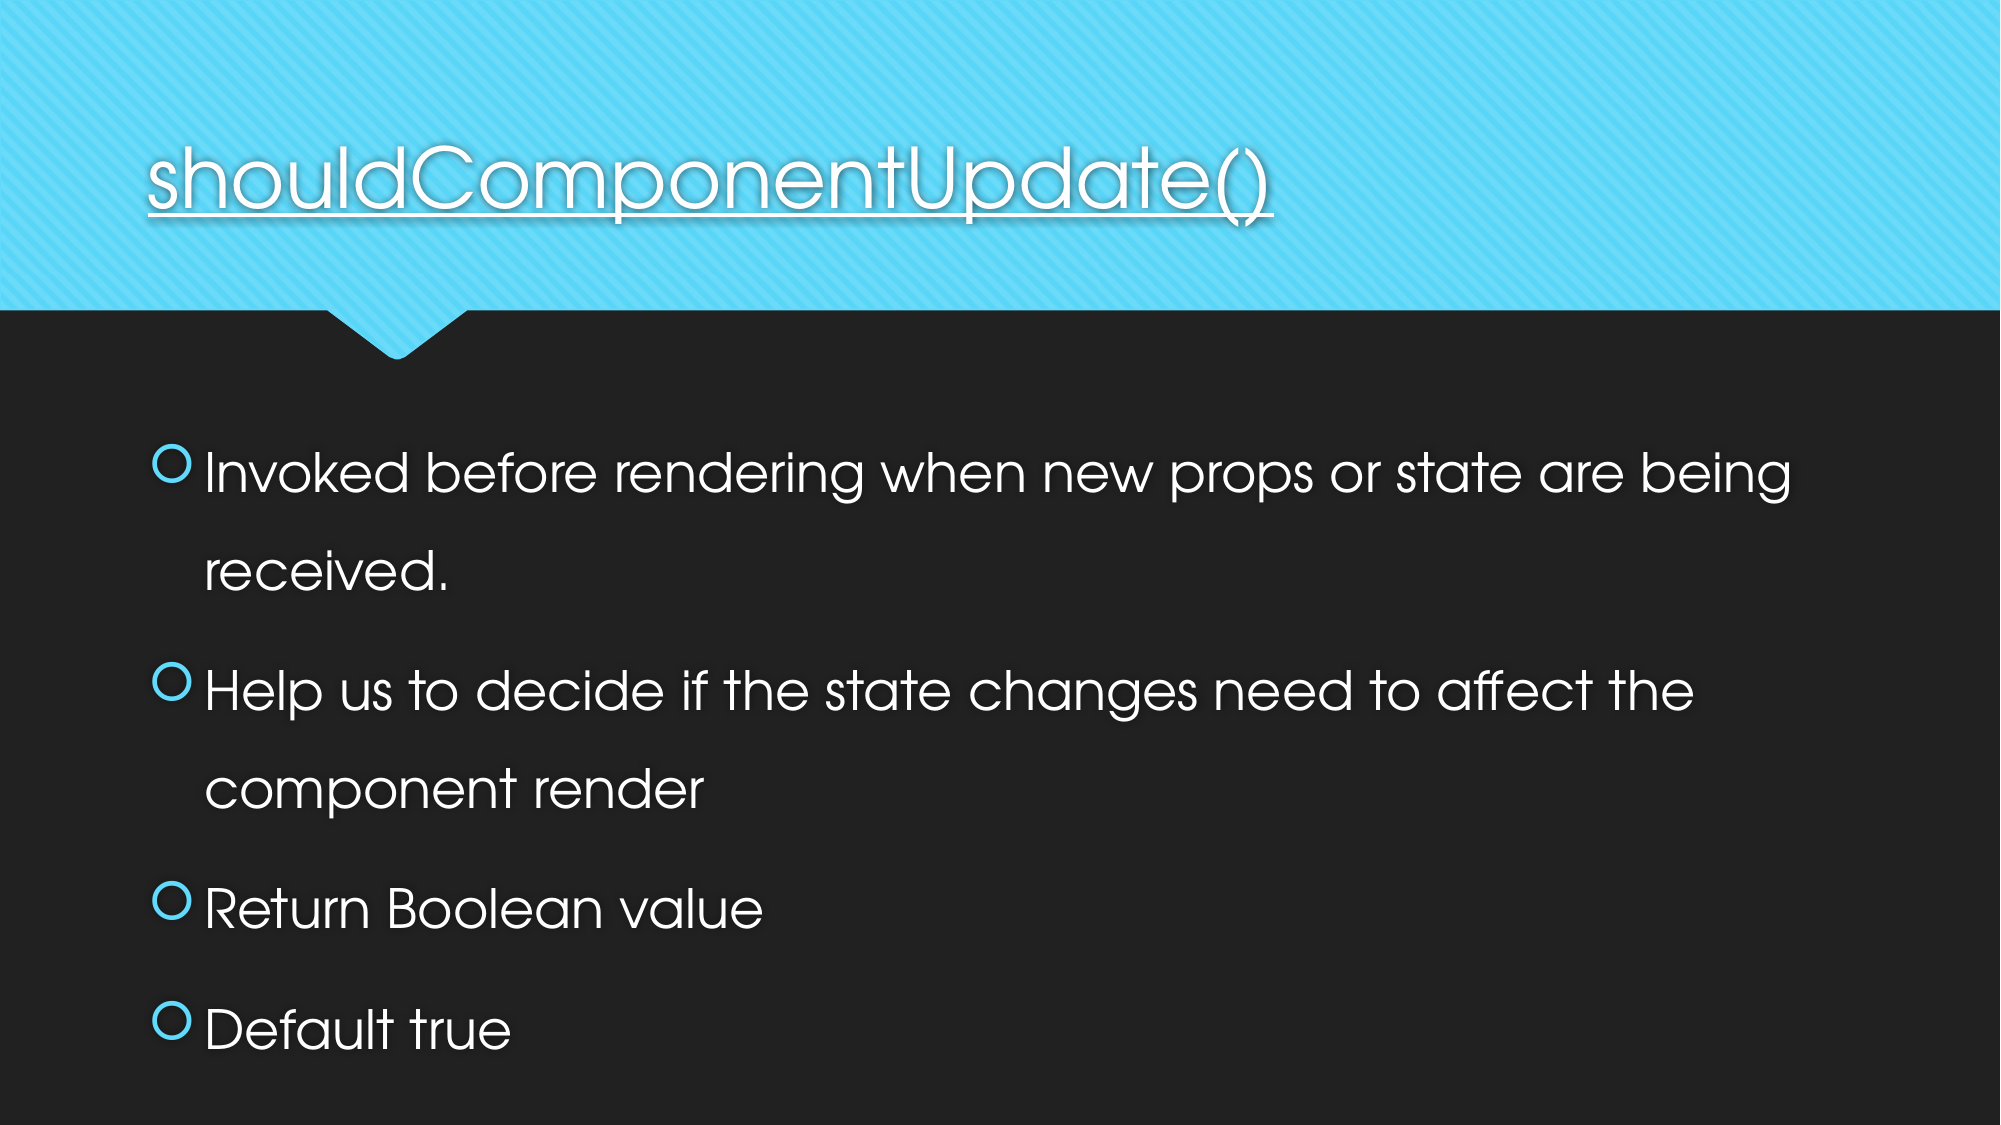

# shouldComponentUpdate()
Invoked before rendering when new props or state are being received.
Help us to decide if the state changes need to affect the component render
Return Boolean value
Default true